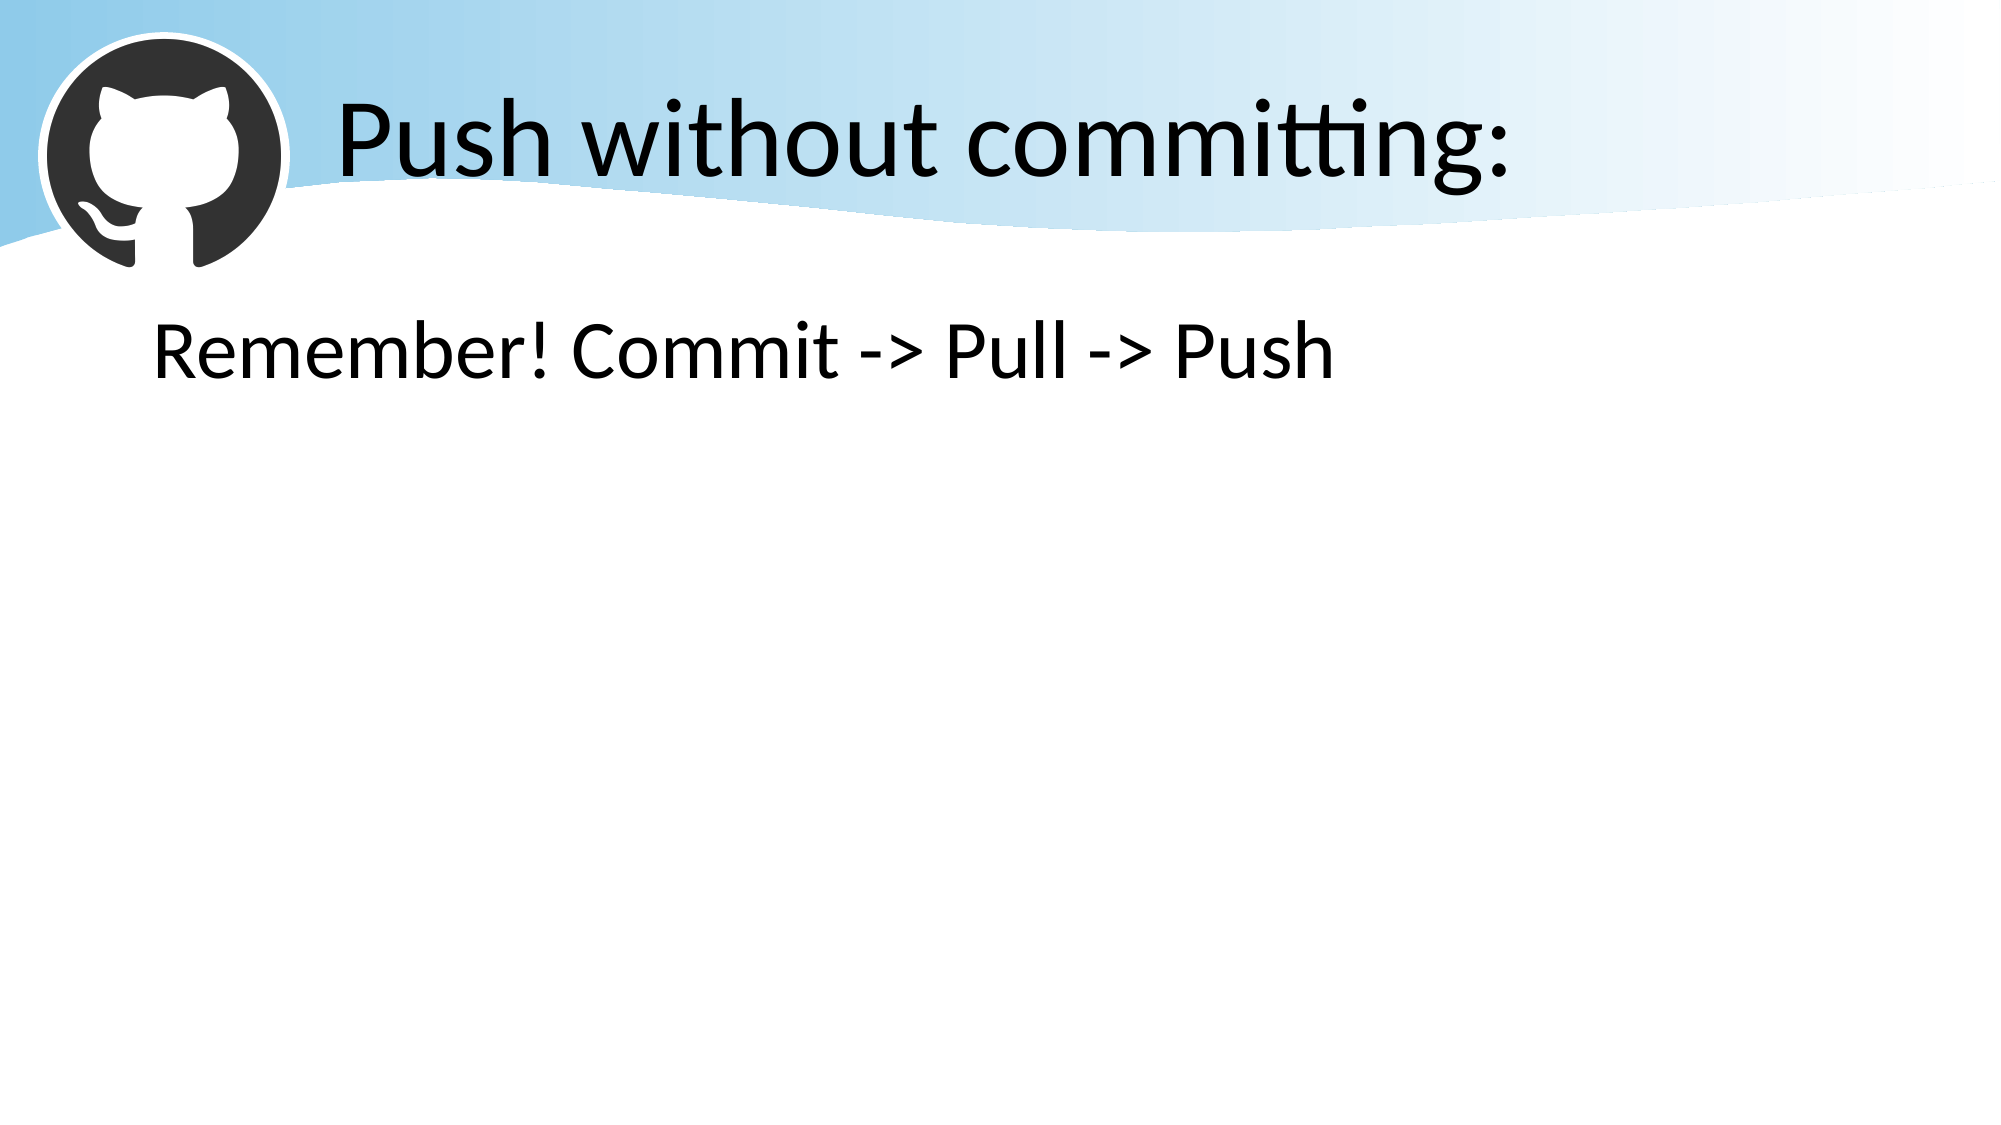

# Push without committing:
Remember! Commit -> Pull -> Push